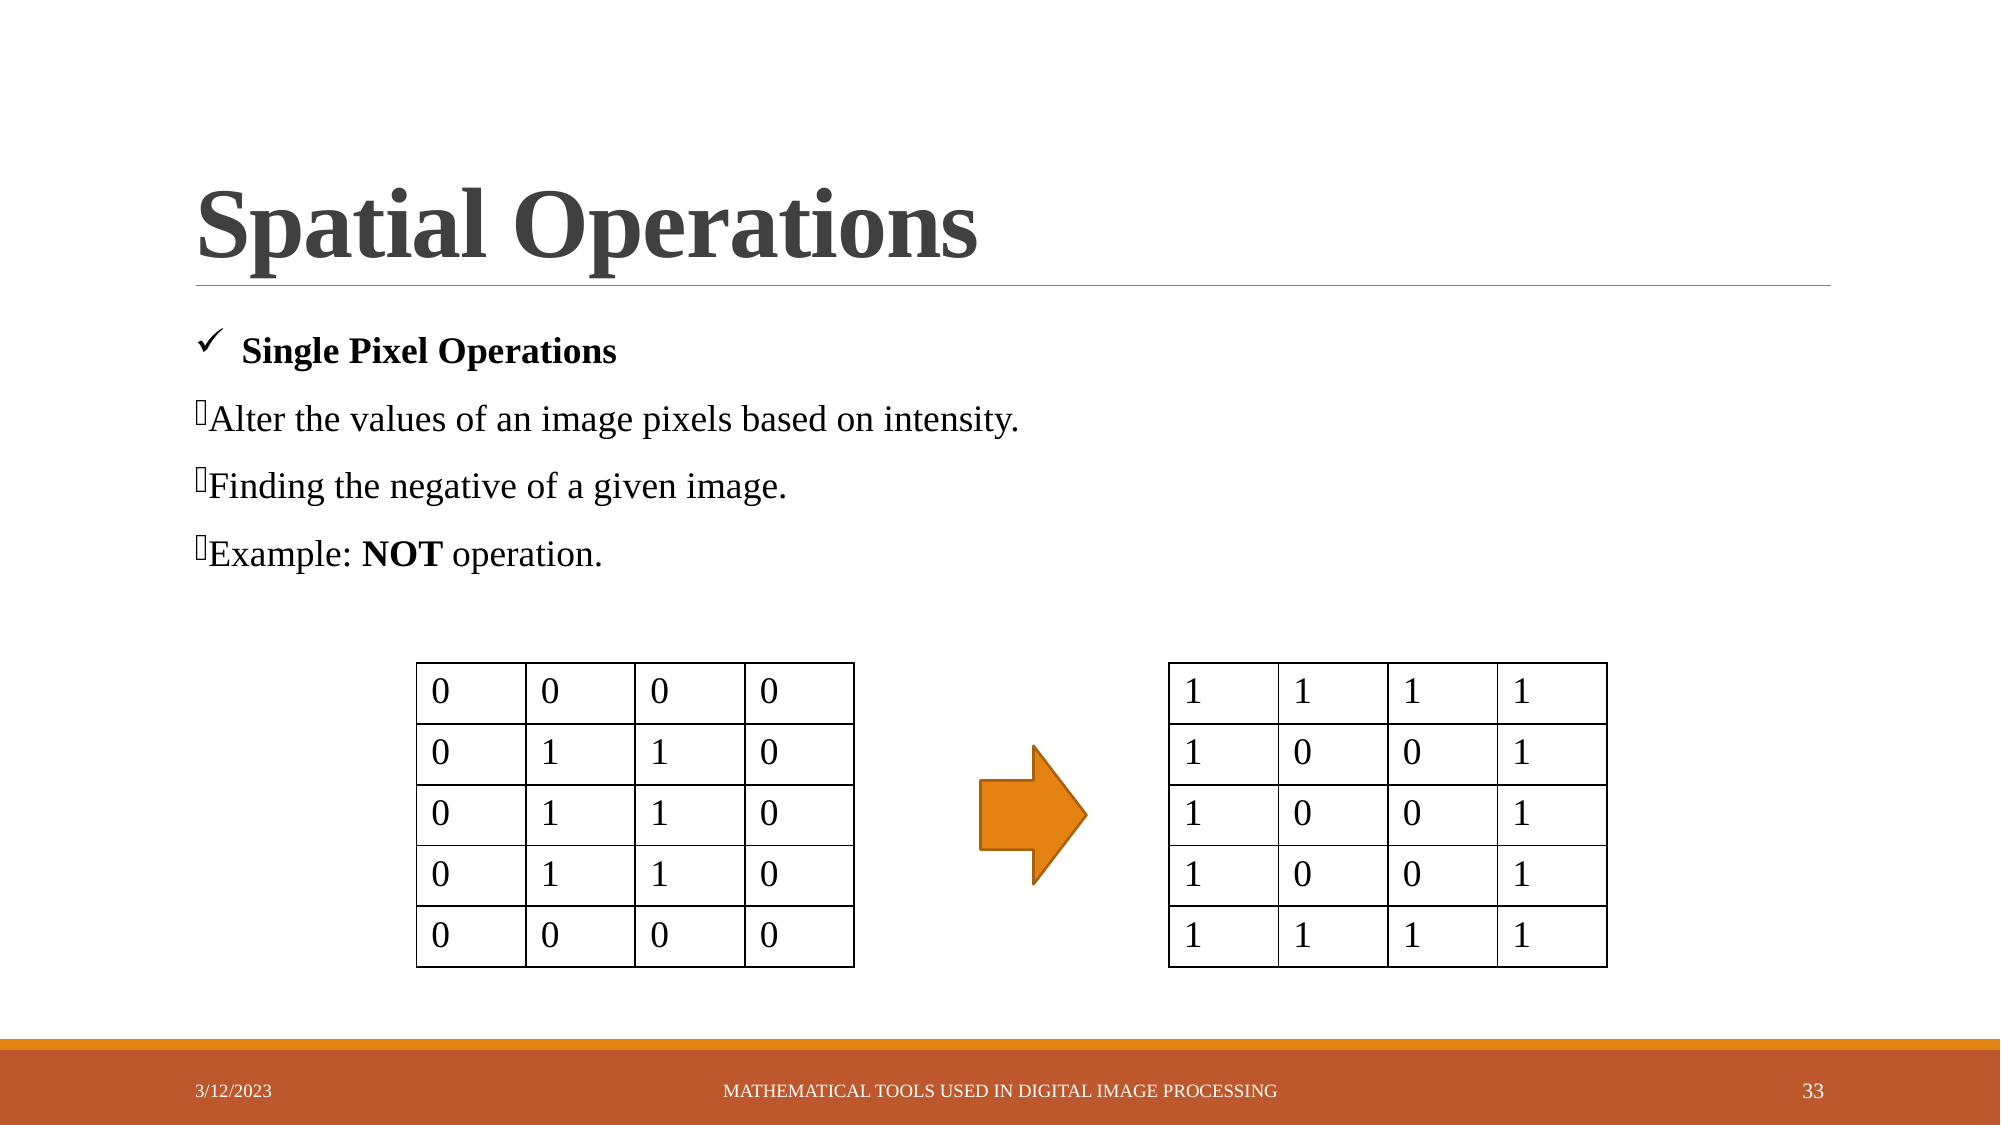

# Spatial Operations
Single Pixel Operations
Alter the values of an image pixels based on intensity.
Finding the negative of a given image.
Example: NOT operation.

| 0 | 0 | 0 | 0 |
| --- | --- | --- | --- |
| 0 | 1 | 1 | 0 |
| 0 | 1 | 1 | 0 |
| 0 | 1 | 1 | 0 |
| 0 | 0 | 0 | 0 |
| 1 | 1 | 1 | 1 |
| --- | --- | --- | --- |
| 1 | 0 | 0 | 1 |
| 1 | 0 | 0 | 1 |
| 1 | 0 | 0 | 1 |
| 1 | 1 | 1 | 1 |

3/12/2023
Mathematical Tools Used in Digital Image Processing
33